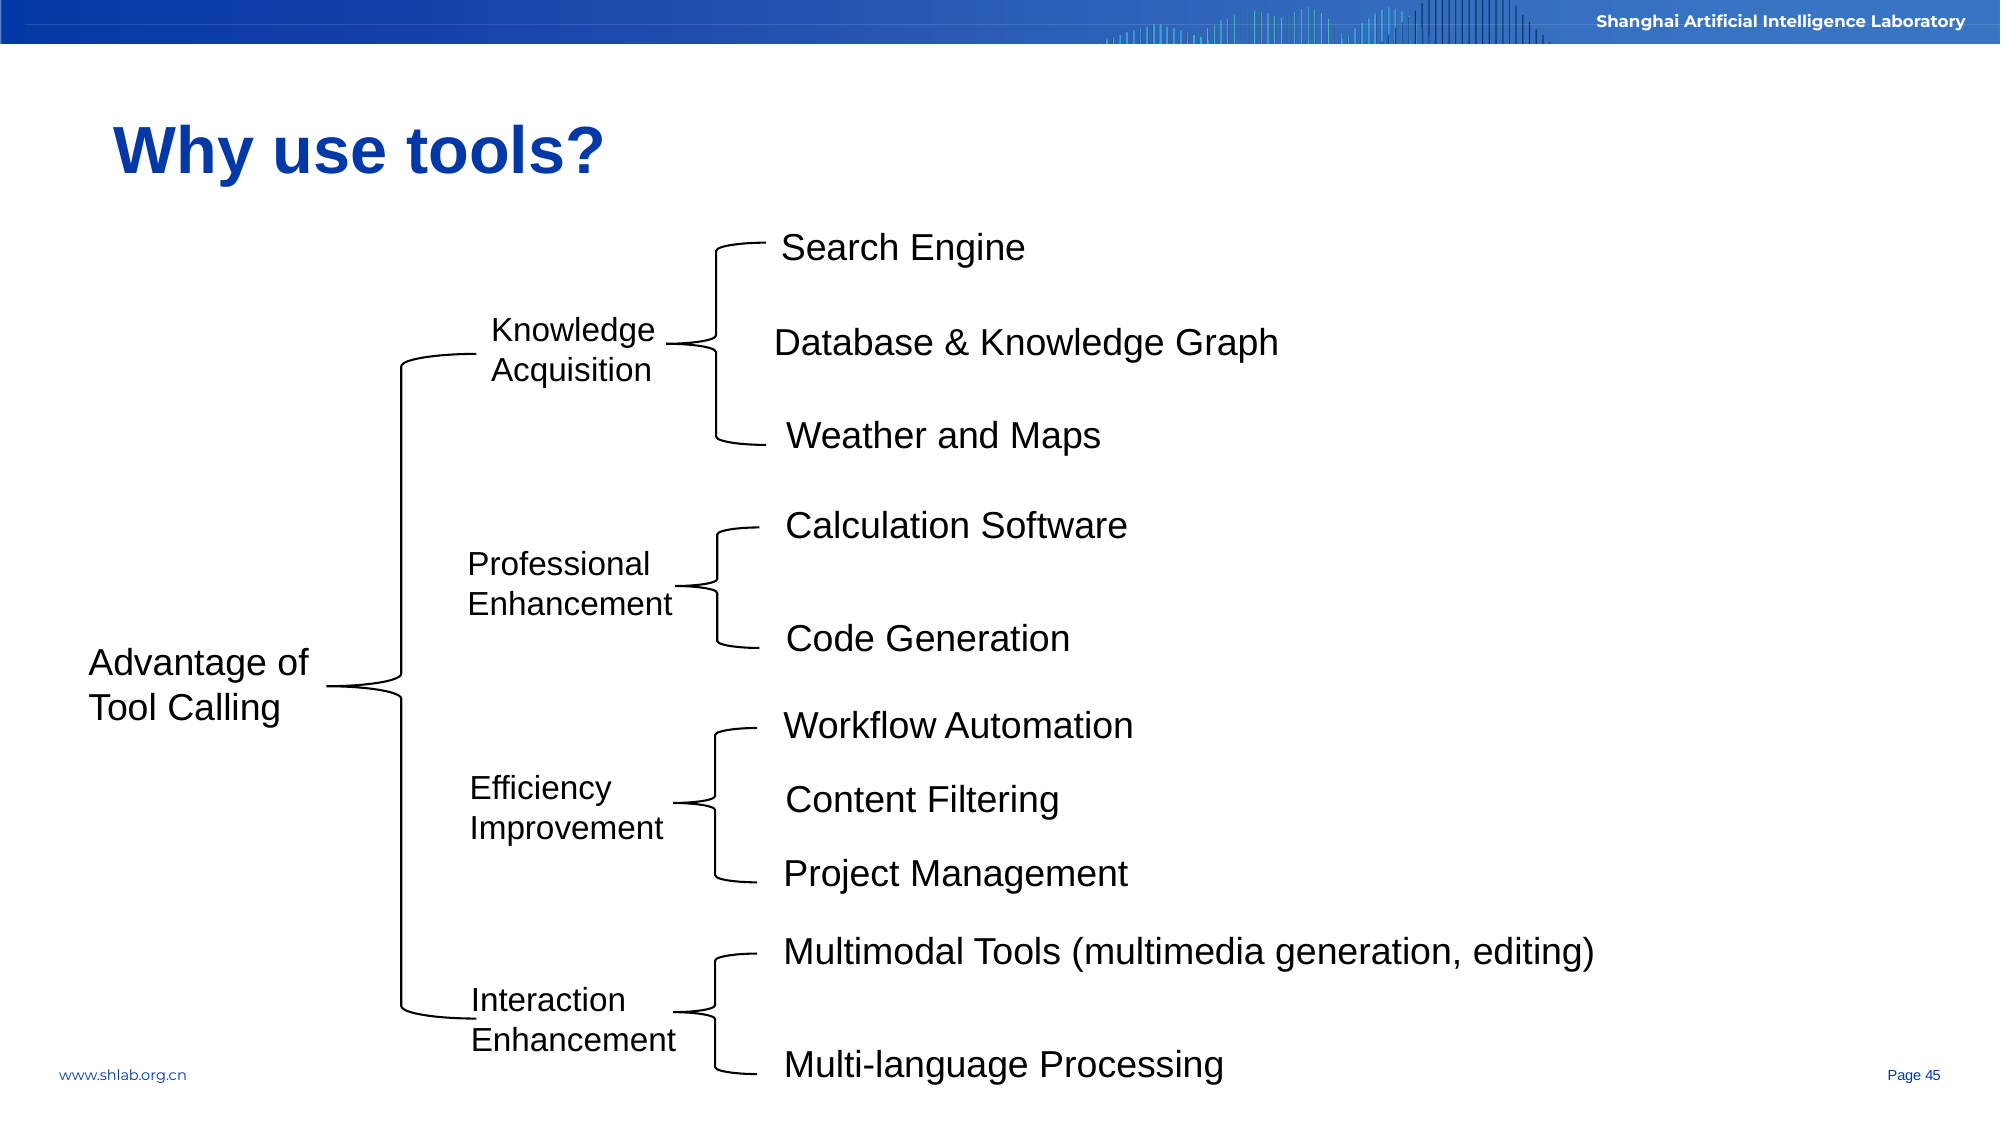

Why use tools?
Search Engine

Knowledge Acquisition
Database & Knowledge Graph

Weather and Maps
Calculation Software

Professional Enhancement
Code Generation
Advantage of Tool Calling
Workflow Automation

Efficiency Improvement
Content Filtering
Project Management
Multimodal Tools (multimedia generation, editing)

Interaction Enhancement
Multi-language Processing